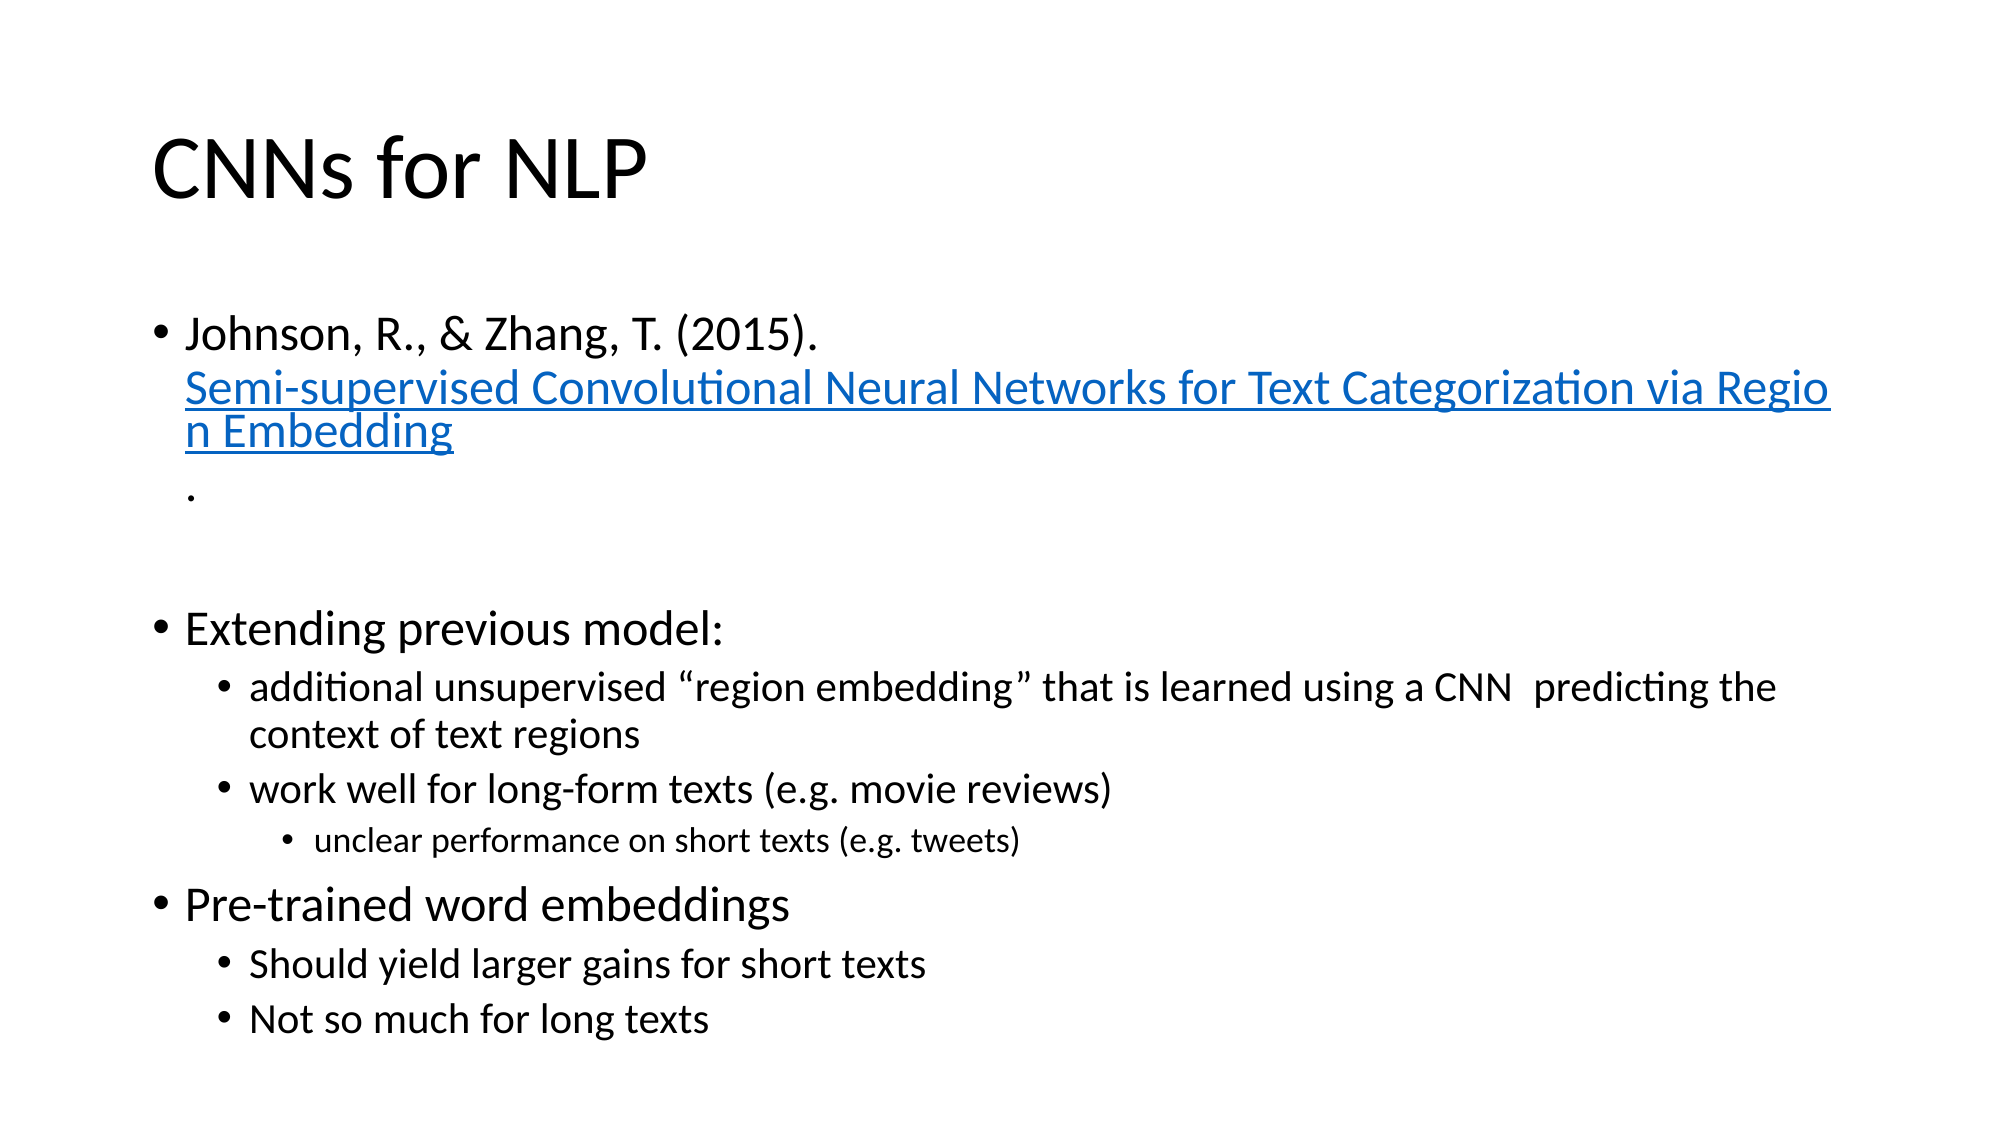

# CNNs for NLP
Johnson, R., & Zhang, T. (2015). Semi-supervised Convolutional Neural Networks for Text Categorization via Region Embedding.

Extending previous model:
additional unsupervised “region embedding” that is learned using a CNN  predicting the context of text regions
work well for long-form texts (e.g. movie reviews)
unclear performance on short texts (e.g. tweets)
Pre-trained word embeddings
Should yield larger gains for short texts
Not so much for long texts